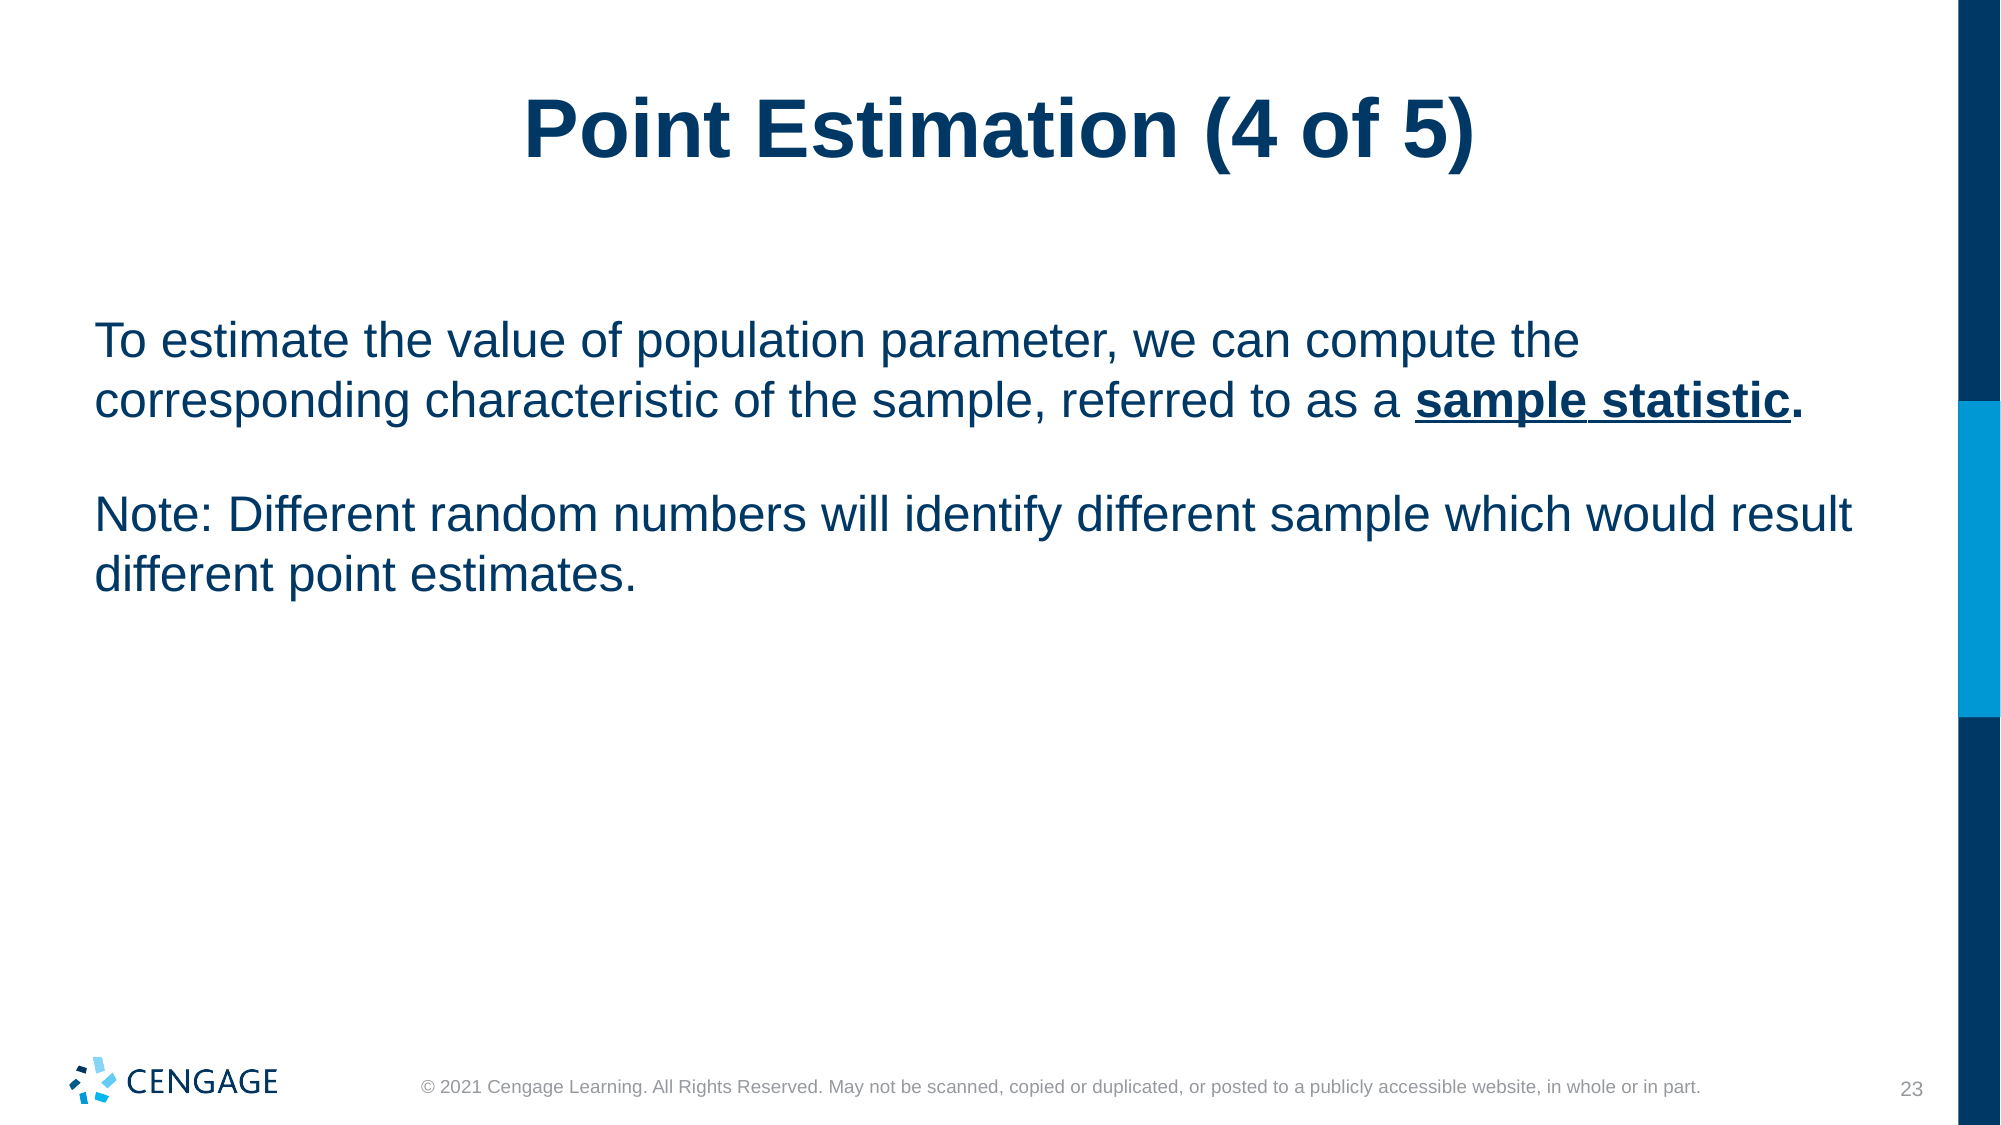

# Point Estimation (4 of 5)
To estimate the value of population parameter, we can compute the corresponding characteristic of the sample, referred to as a sample statistic.
Note: Different random numbers will identify different sample which would result different point estimates.